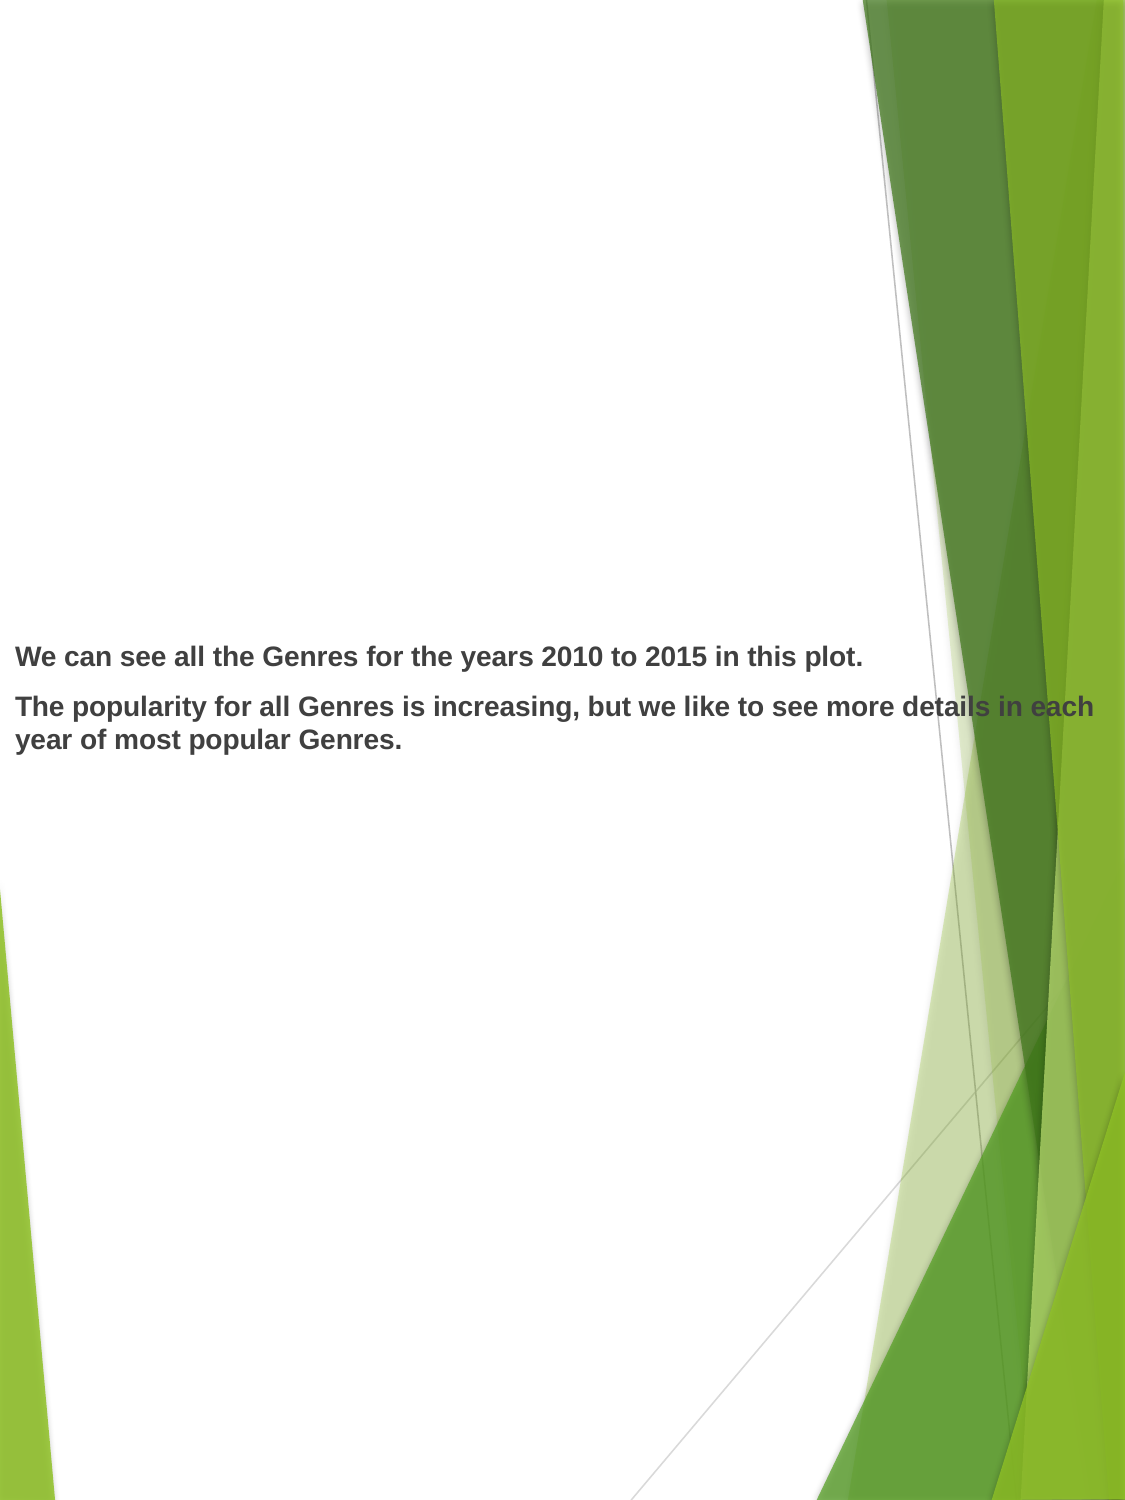

We can see all the Genres for the years 2010 to 2015 in this plot.
The popularity for all Genres is increasing, but we like to see more details in each year of most popular Genres.